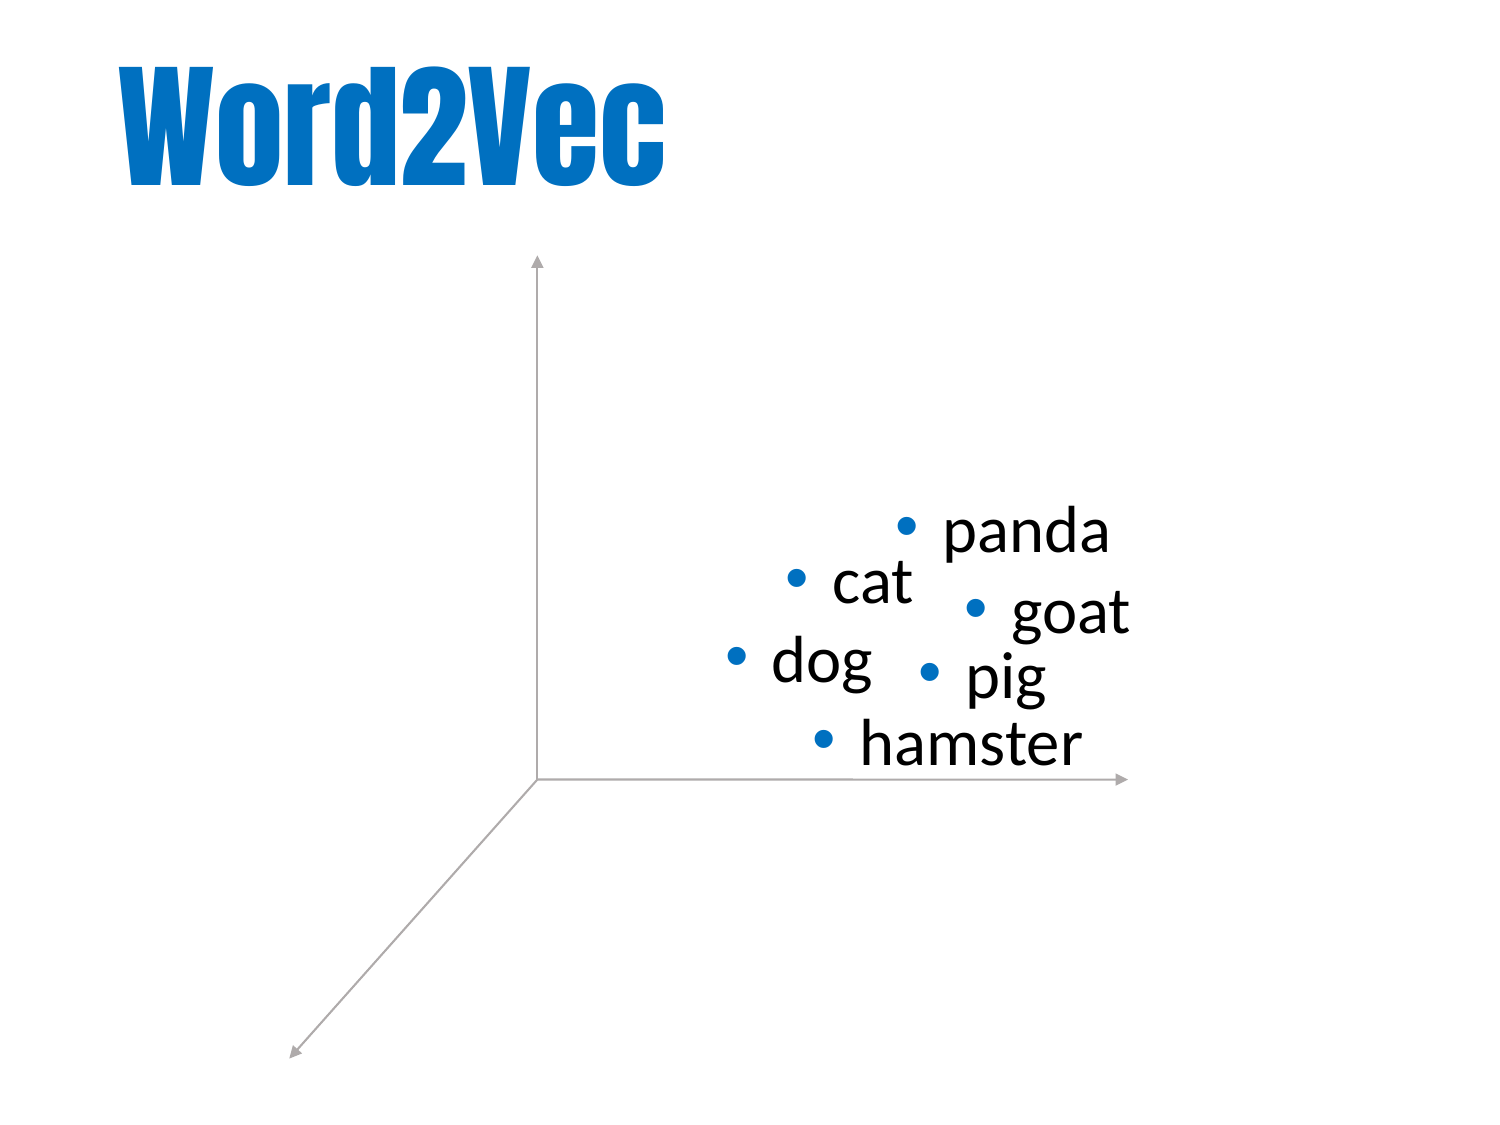

Word2Vec
panda
cat
goat
dog
pig
hamster